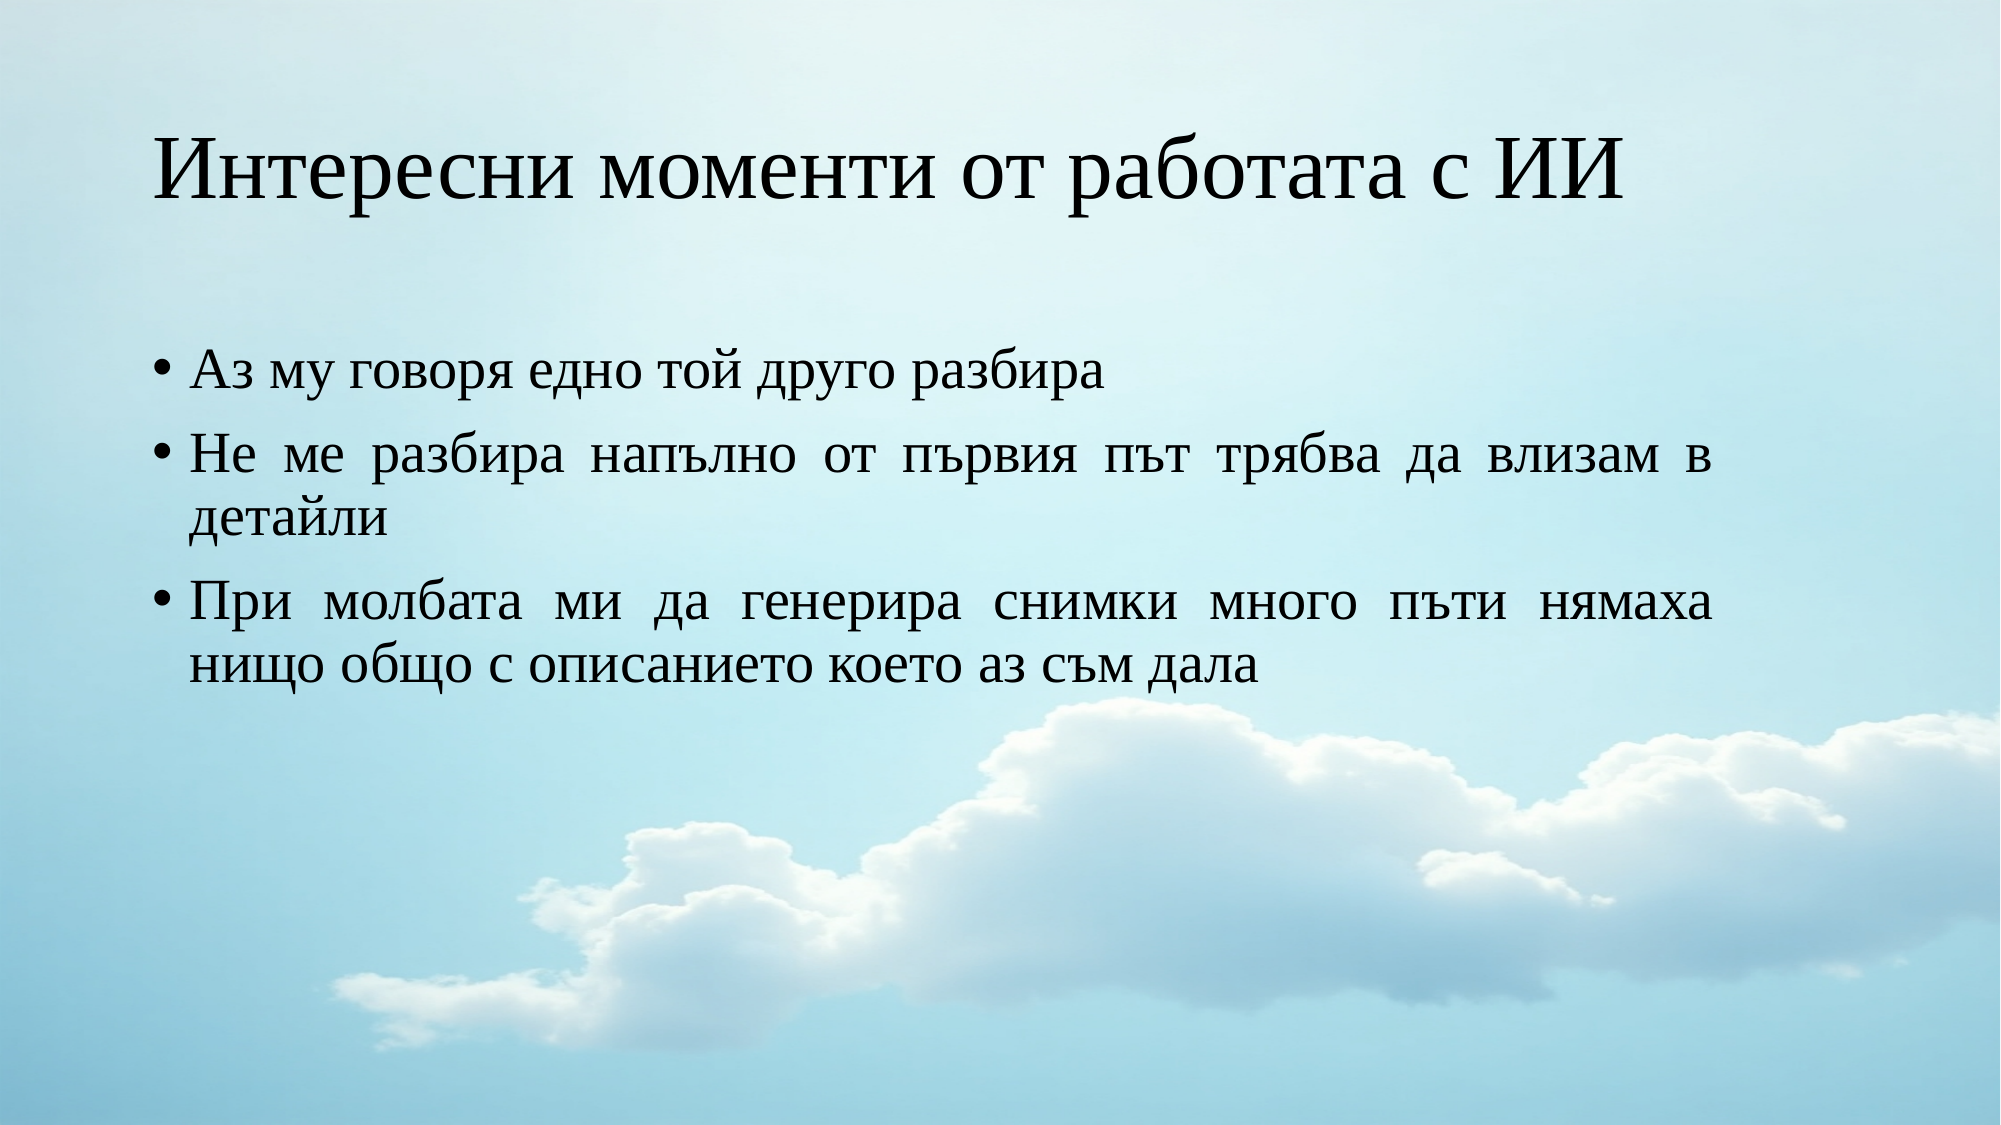

# Интересни моменти от работата с ИИ
Аз му говоря едно той друго разбира
Не ме разбира напълно от първия път трябва да влизам в детайли
При молбата ми да генерира снимки много пъти нямаха нищо общо с описанието което аз съм дала